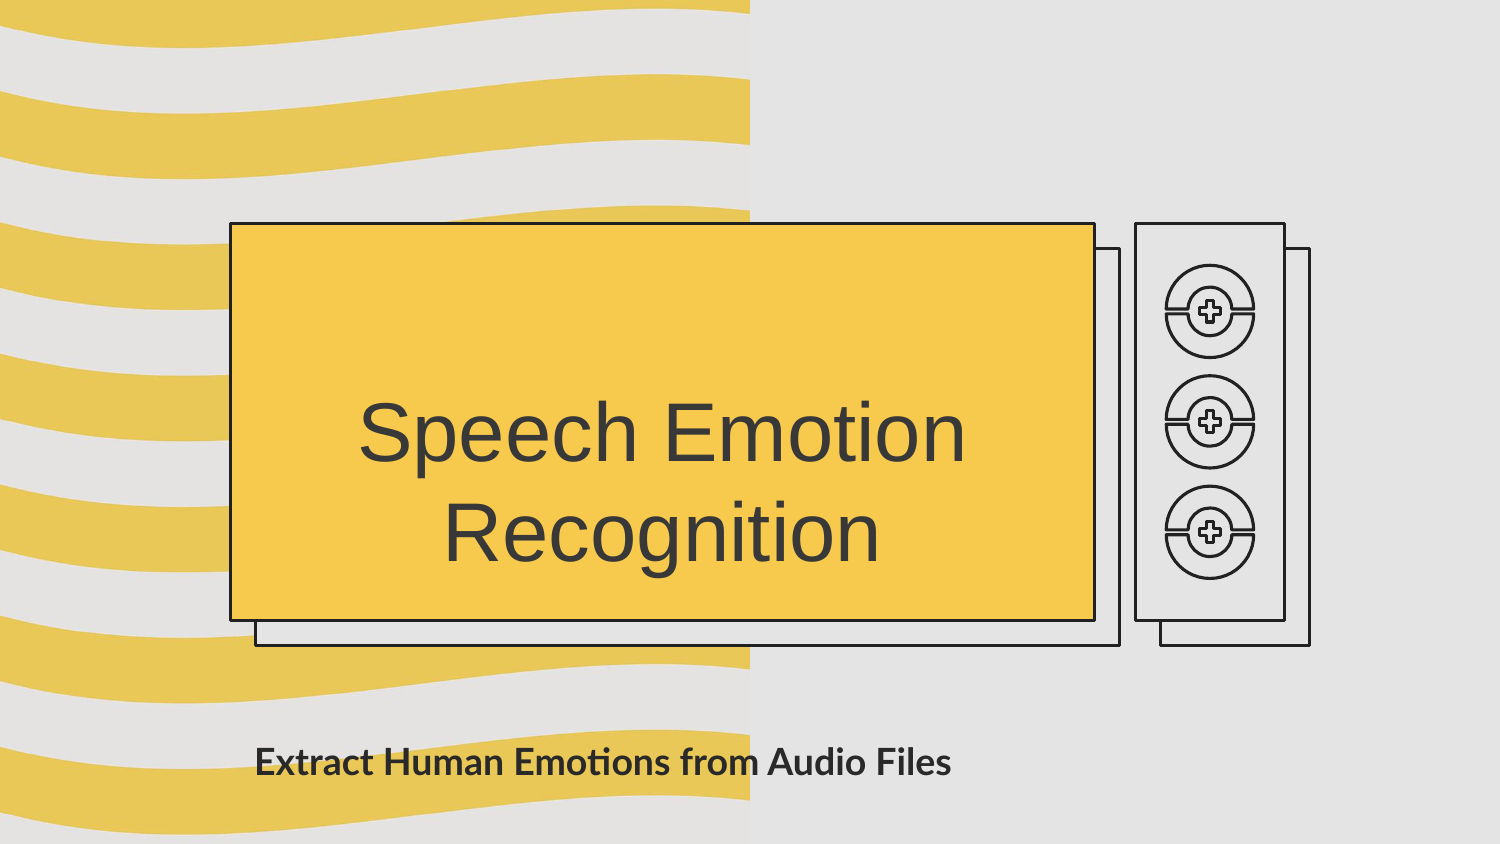

# Speech Emotion Recognition
Extract Human Emotions from Audio Files